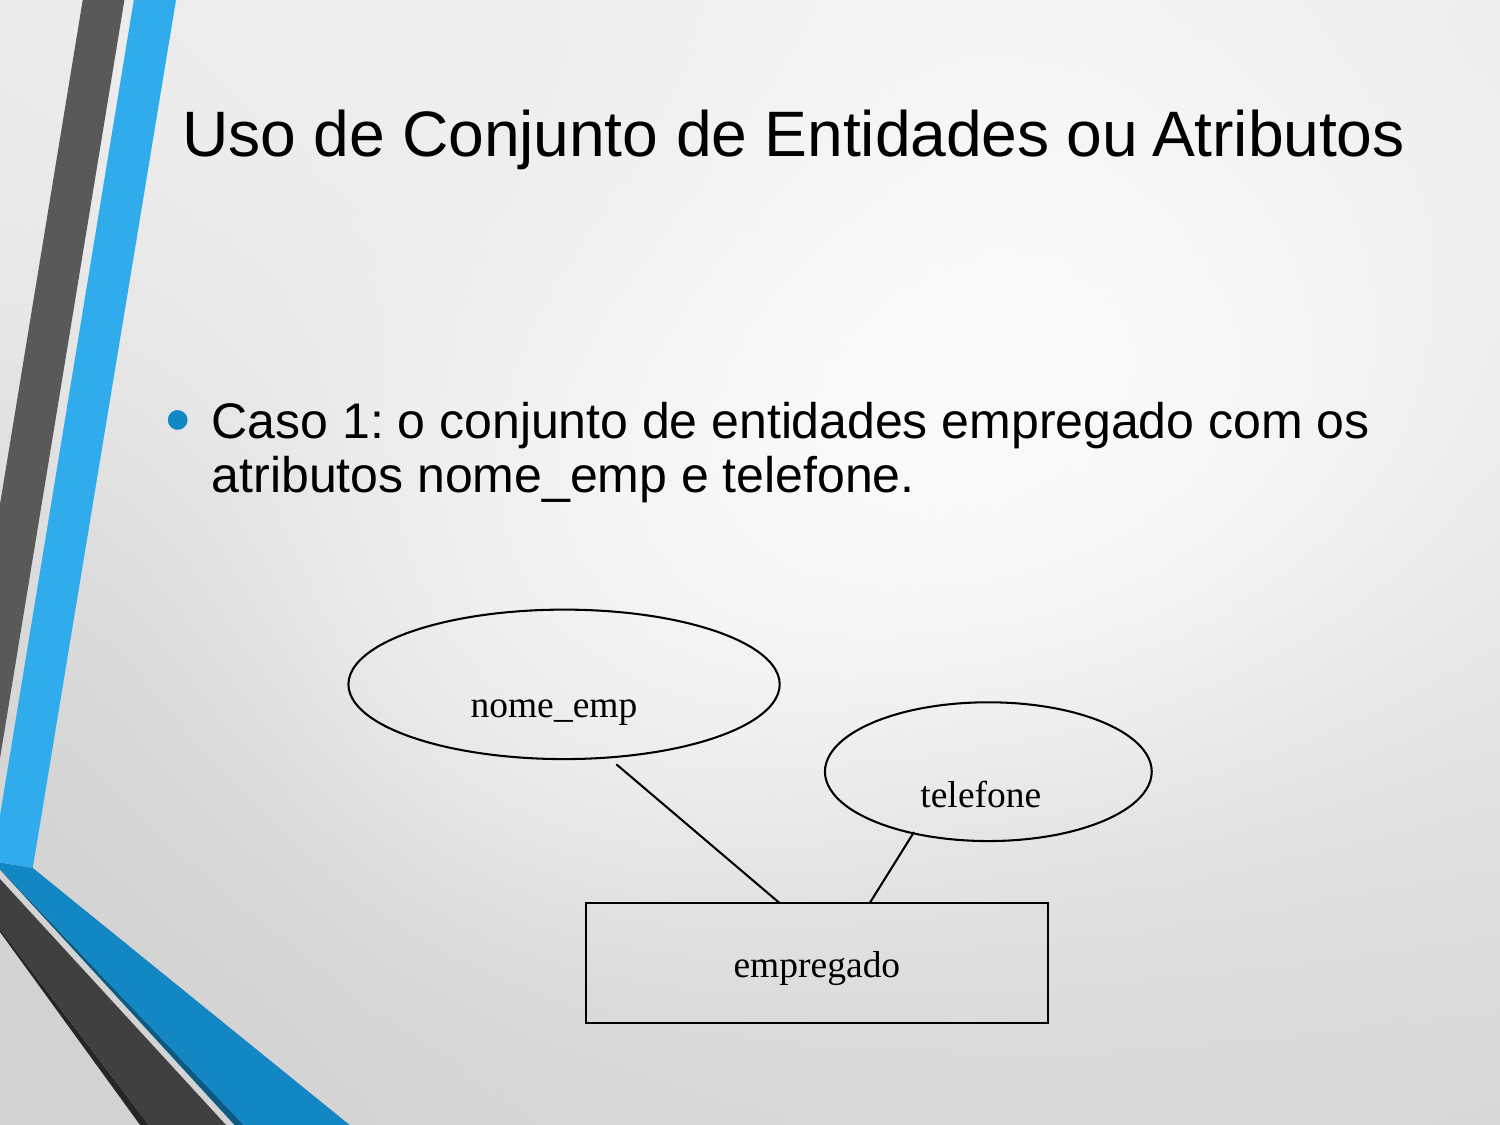

# Uso de Conjunto de Entidades ou Atributos
Caso 1: o conjunto de entidades empregado com os atributos nome_emp e telefone.

nome_emp

telefone

empregado